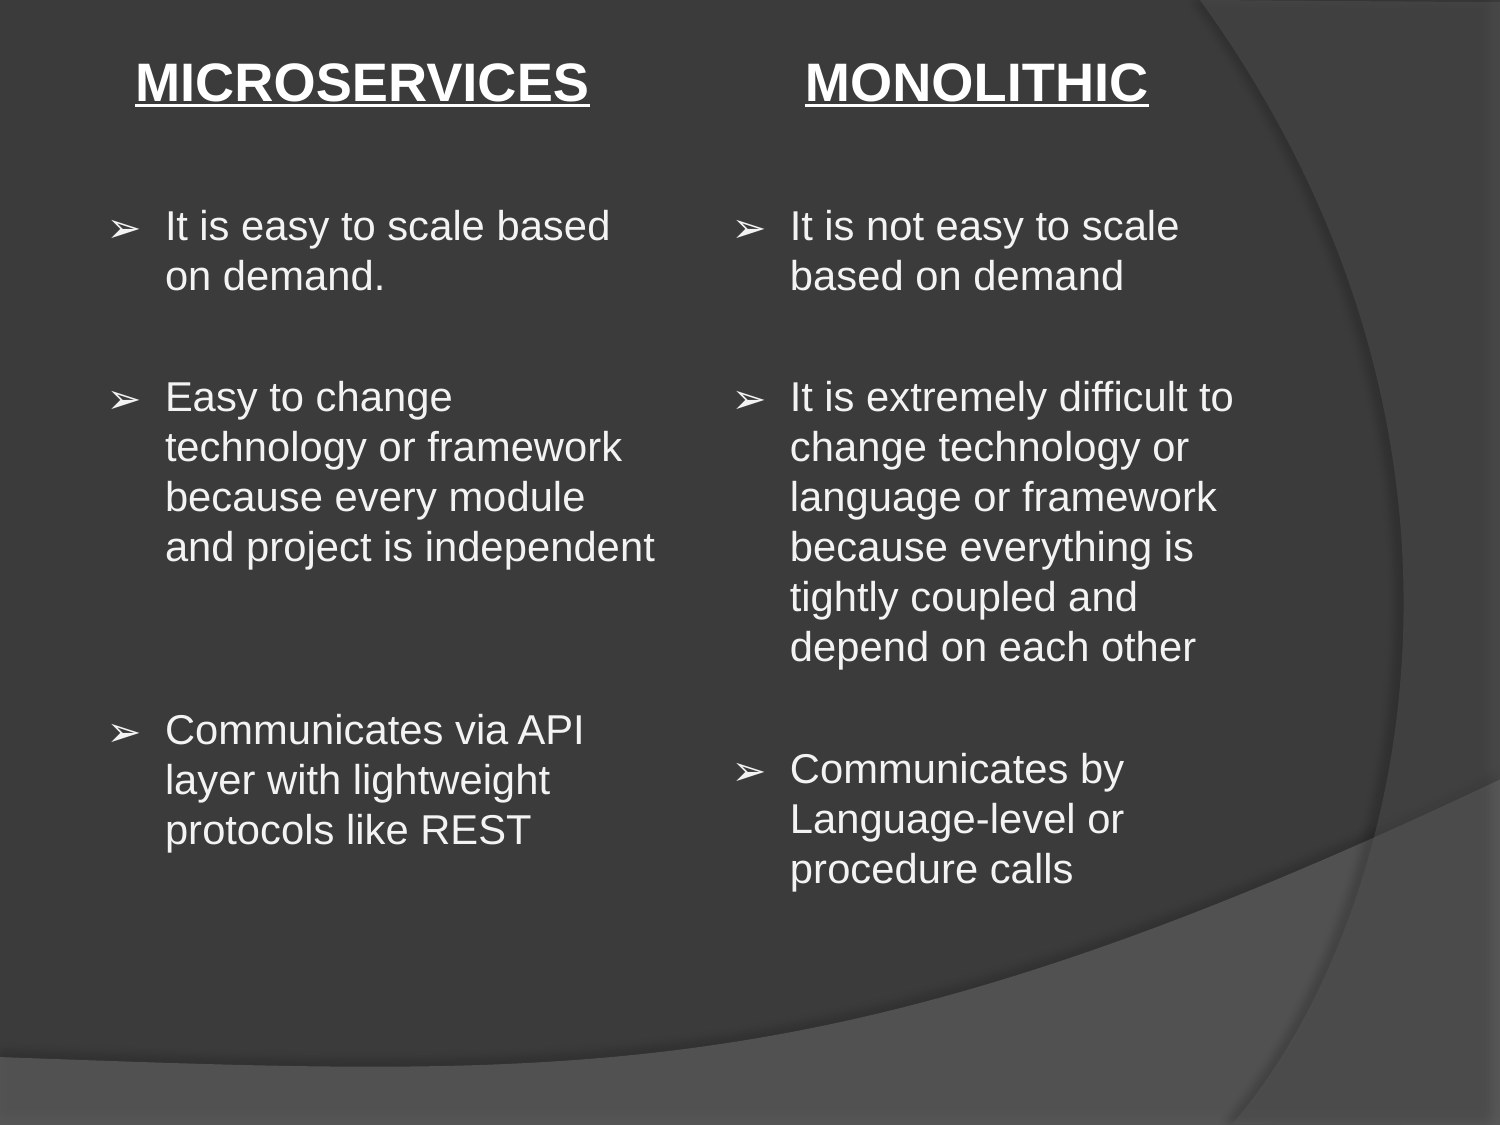

MONOLITHIC

It is not easy to scale based on demand

It is extremely difficult to change technology or language or framework because everything is tightly coupled and depend on each other

Communicates by  Language-level or procedure calls
   MICROSERVICES

It is easy to scale based on demand.

Easy to change technology or framework because every module and project is independent

Communicates via API layer with lightweight protocols like REST